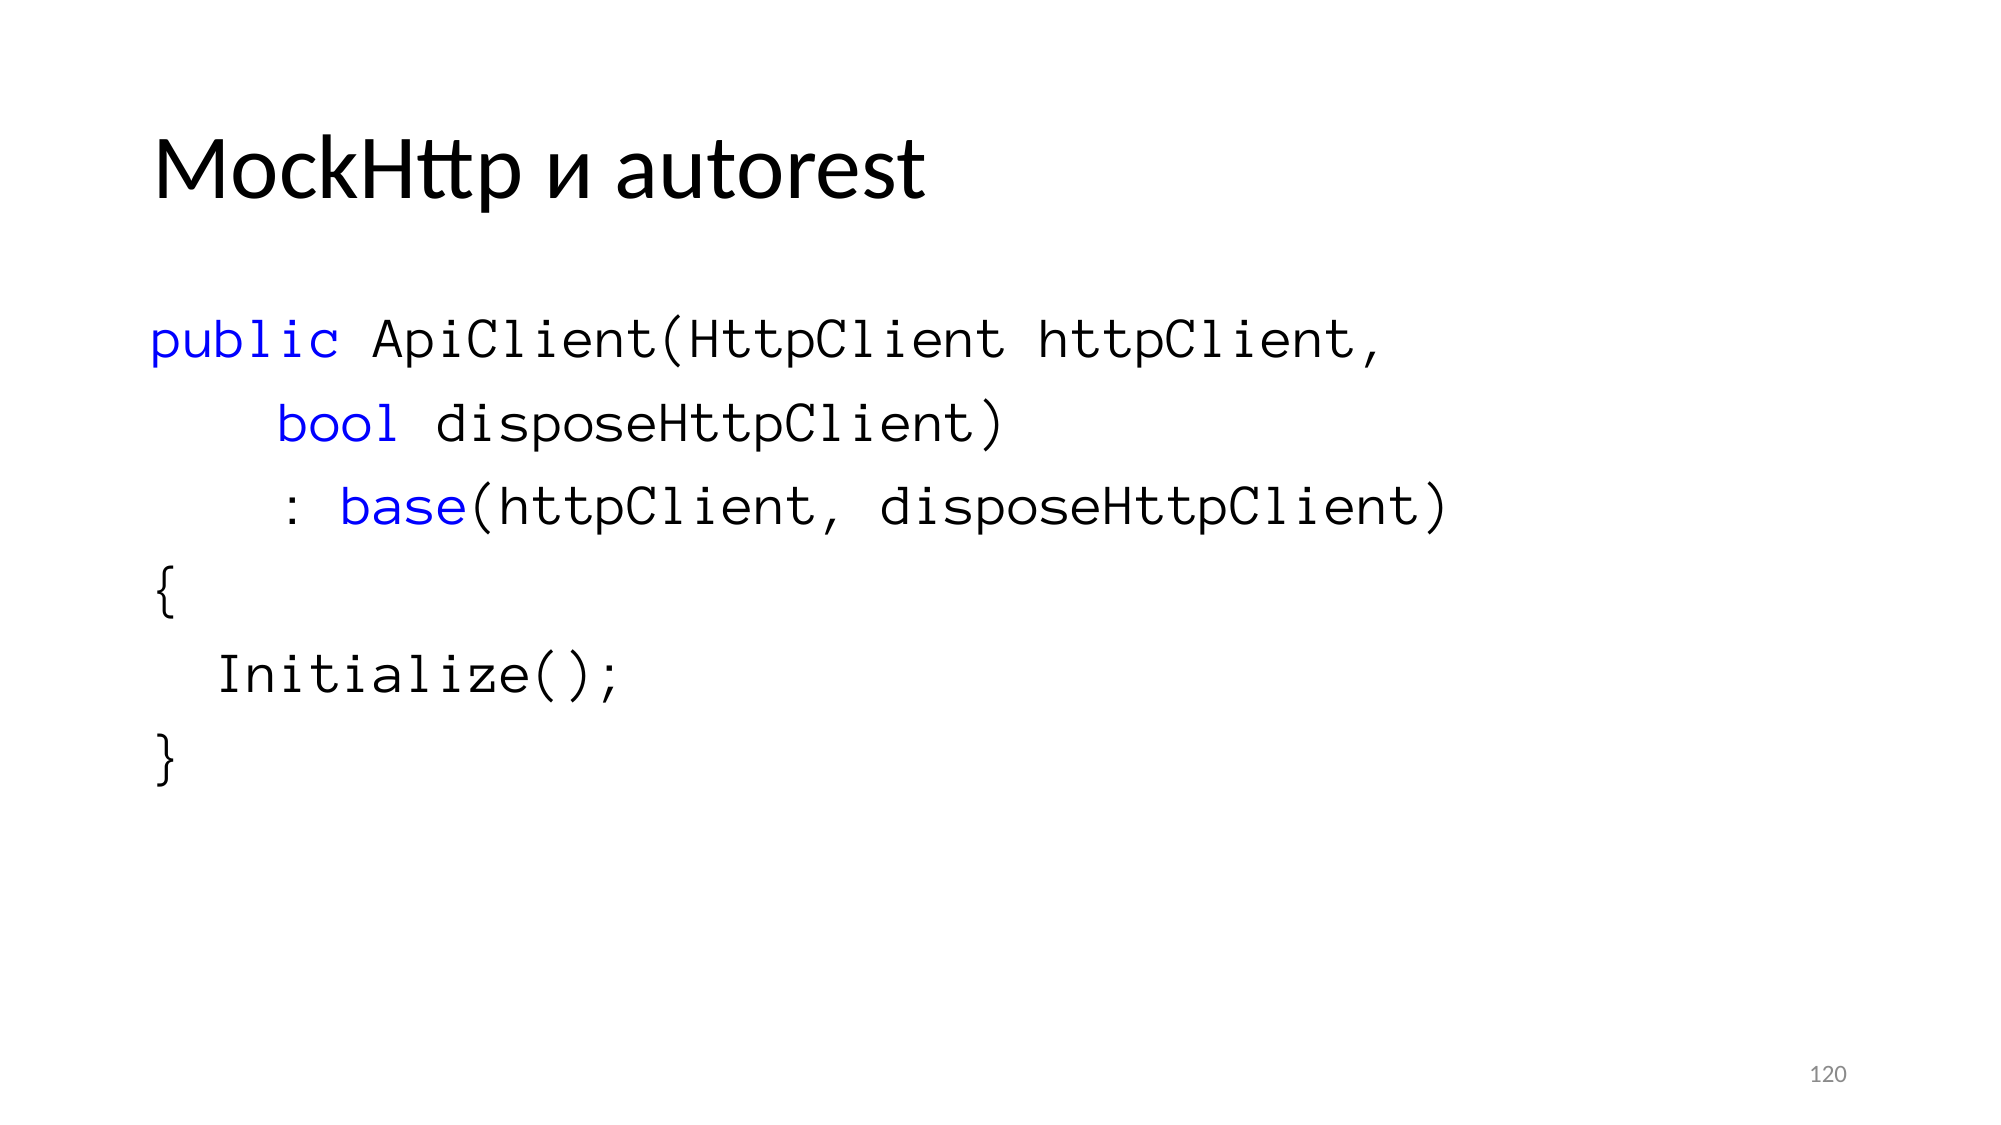

# MockHttp и autorest
public ApiClient(HttpClient httpClient,
    bool disposeHttpClient)
    : base(httpClient, disposeHttpClient)
{
  Initialize();
}
120